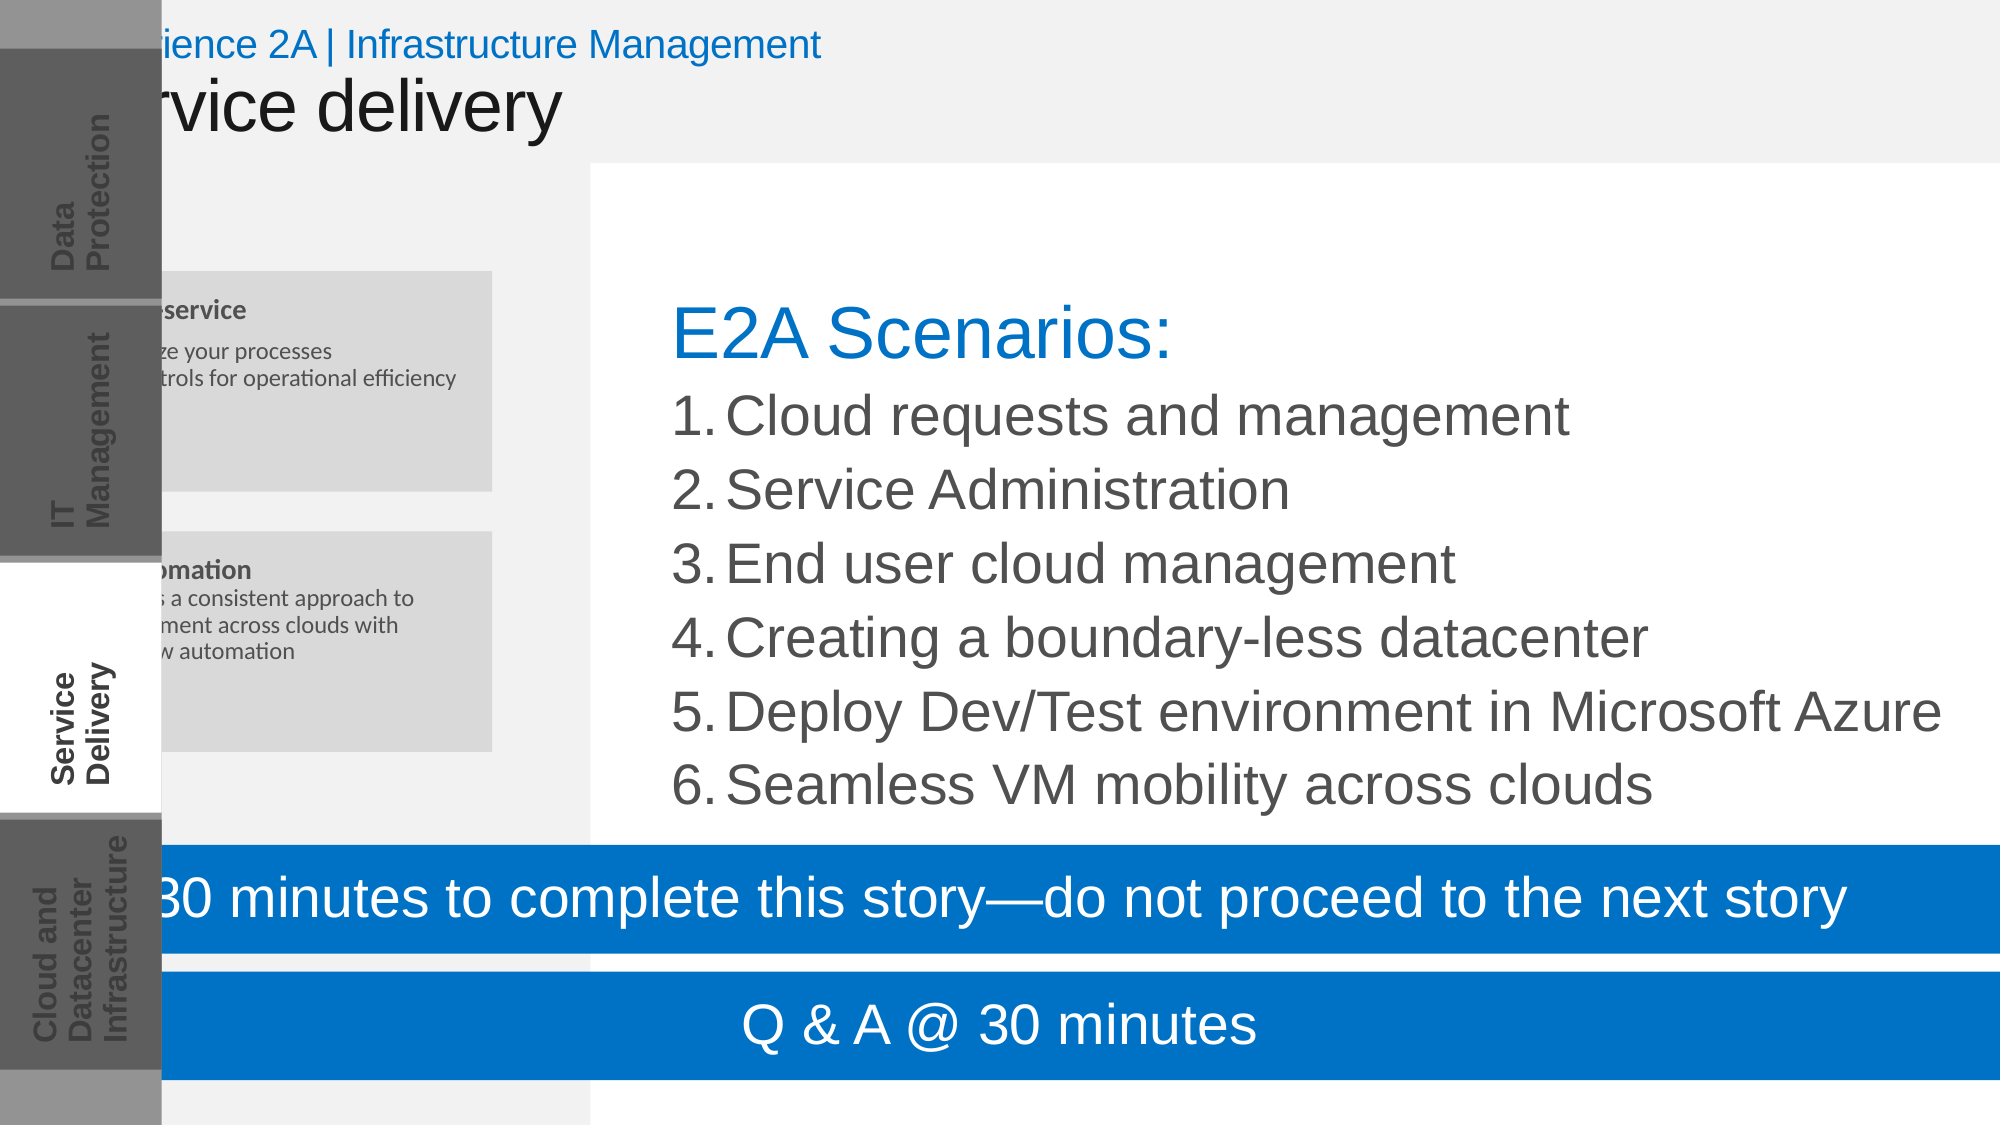

Experience 2A | Infrastructure Management
Service delivery
Data Protection
A. Self-service

Centralize your processes
and controls for operational efficiency
E2A Scenarios:
Cloud requests and management
Service Administration
End user cloud management
Creating a boundary-less datacenter
Deploy Dev/Test environment in Microsoft Azure
Seamless VM mobility across clouds
IT Management
B. Automation
Provides a consistent approach to management across clouds with workflow automation
Service Delivery
Cloud and Datacenter Infrastructure
30 minutes to complete this story—do not proceed to the next story
Q & A @ 30 minutes